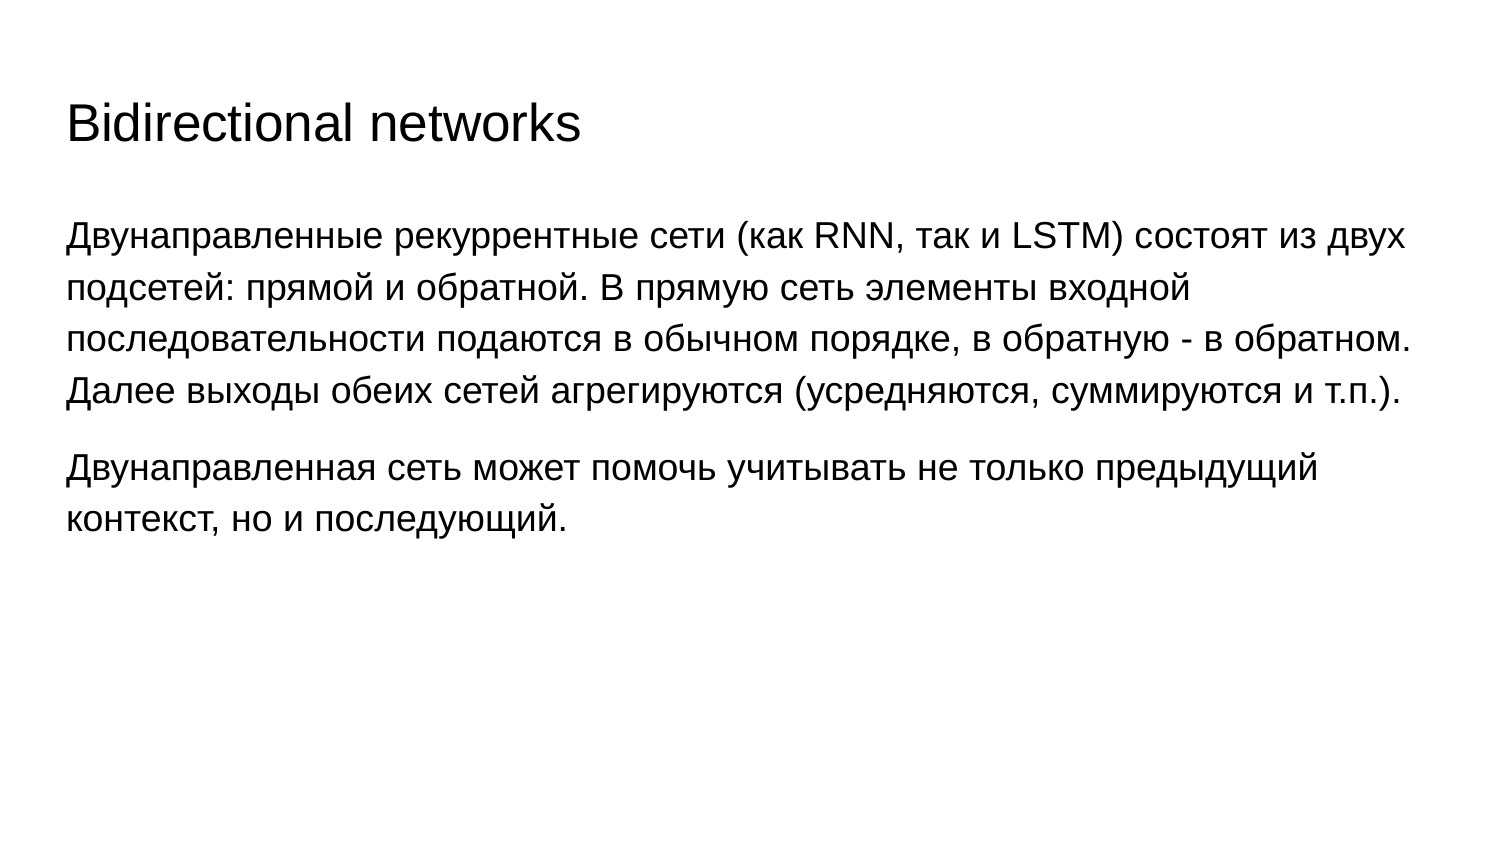

# Bidirectional networks
Двунаправленные рекуррентные сети (как RNN, так и LSTM) состоят из двух подсетей: прямой и обратной. В прямую сеть элементы входной последовательности подаются в обычном порядке, в обратную - в обратном. Далее выходы обеих сетей агрегируются (усредняются, суммируются и т.п.).
Двунаправленная сеть может помочь учитывать не только предыдущий контекст, но и последующий.